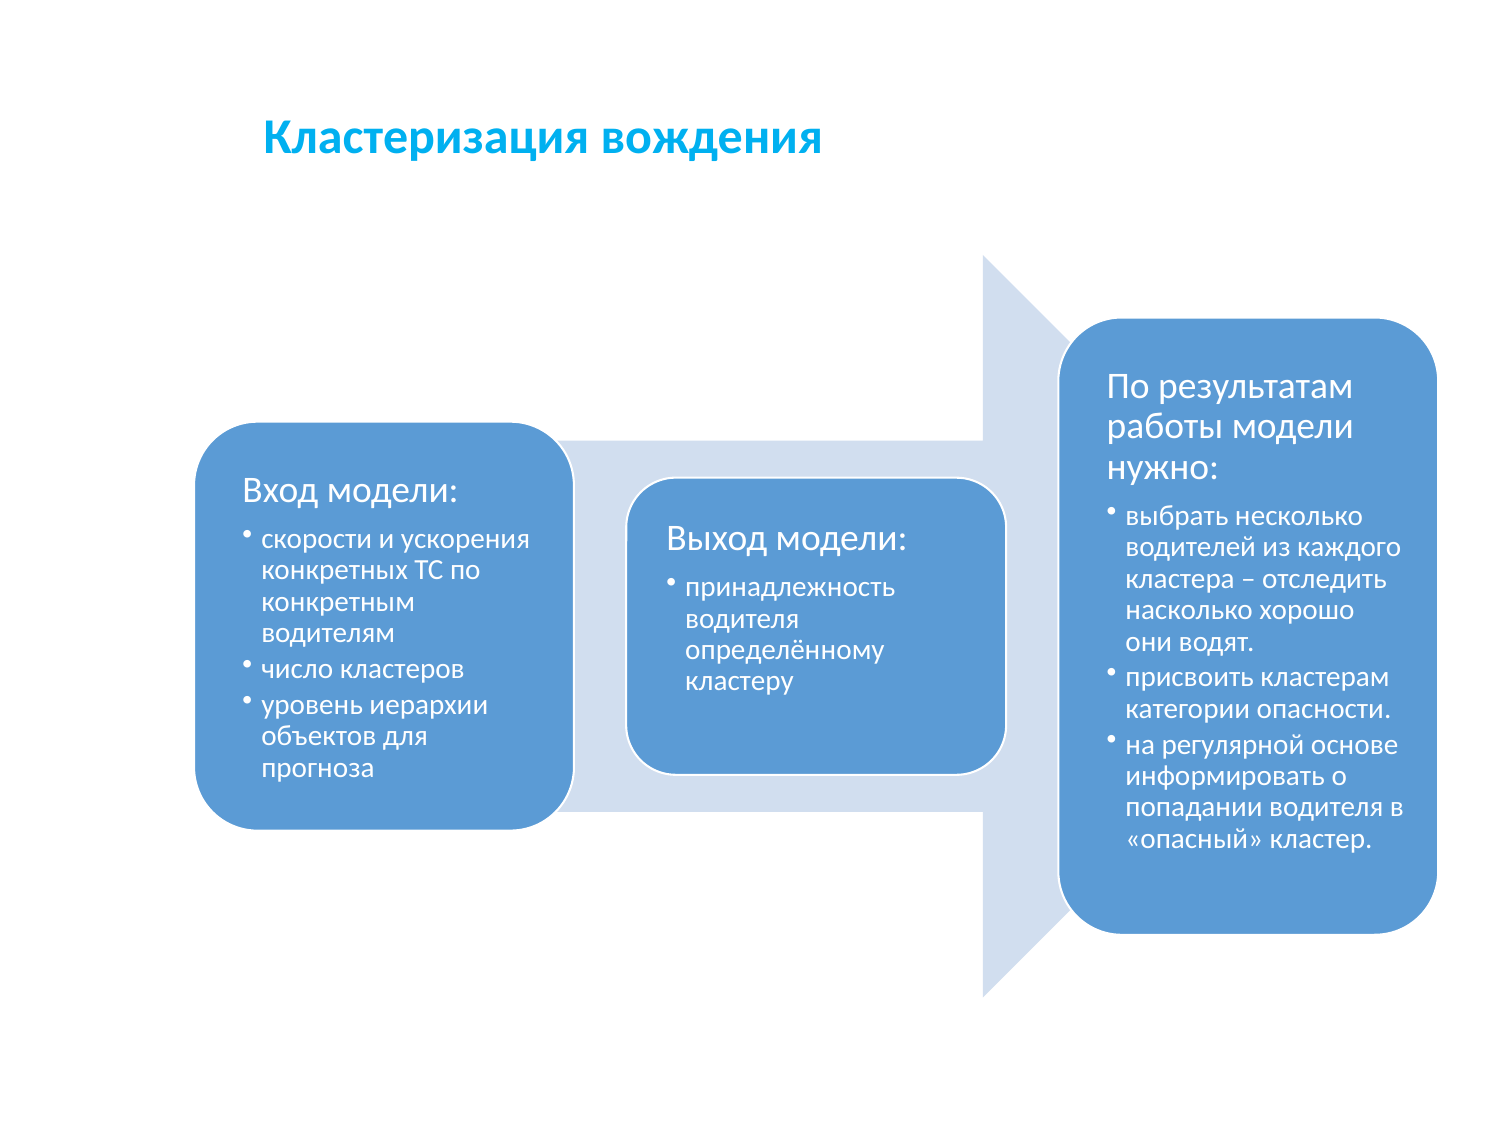

Кластеризация вождения
Вход модели:
скорости и ускорения конкретных ТС по конкретным водителям
число кластеров
уровень иерархии объектов для прогноза
Выход модели:
принадлежность водителя определённому кластеру
По результатам работы модели нужно:
выбрать несколько водителей из каждого кластера – отследить насколько хорошо они водят.
присвоить кластерам категории опасности.
на регулярной основе информировать о попадании водителя в «опасный» кластер.